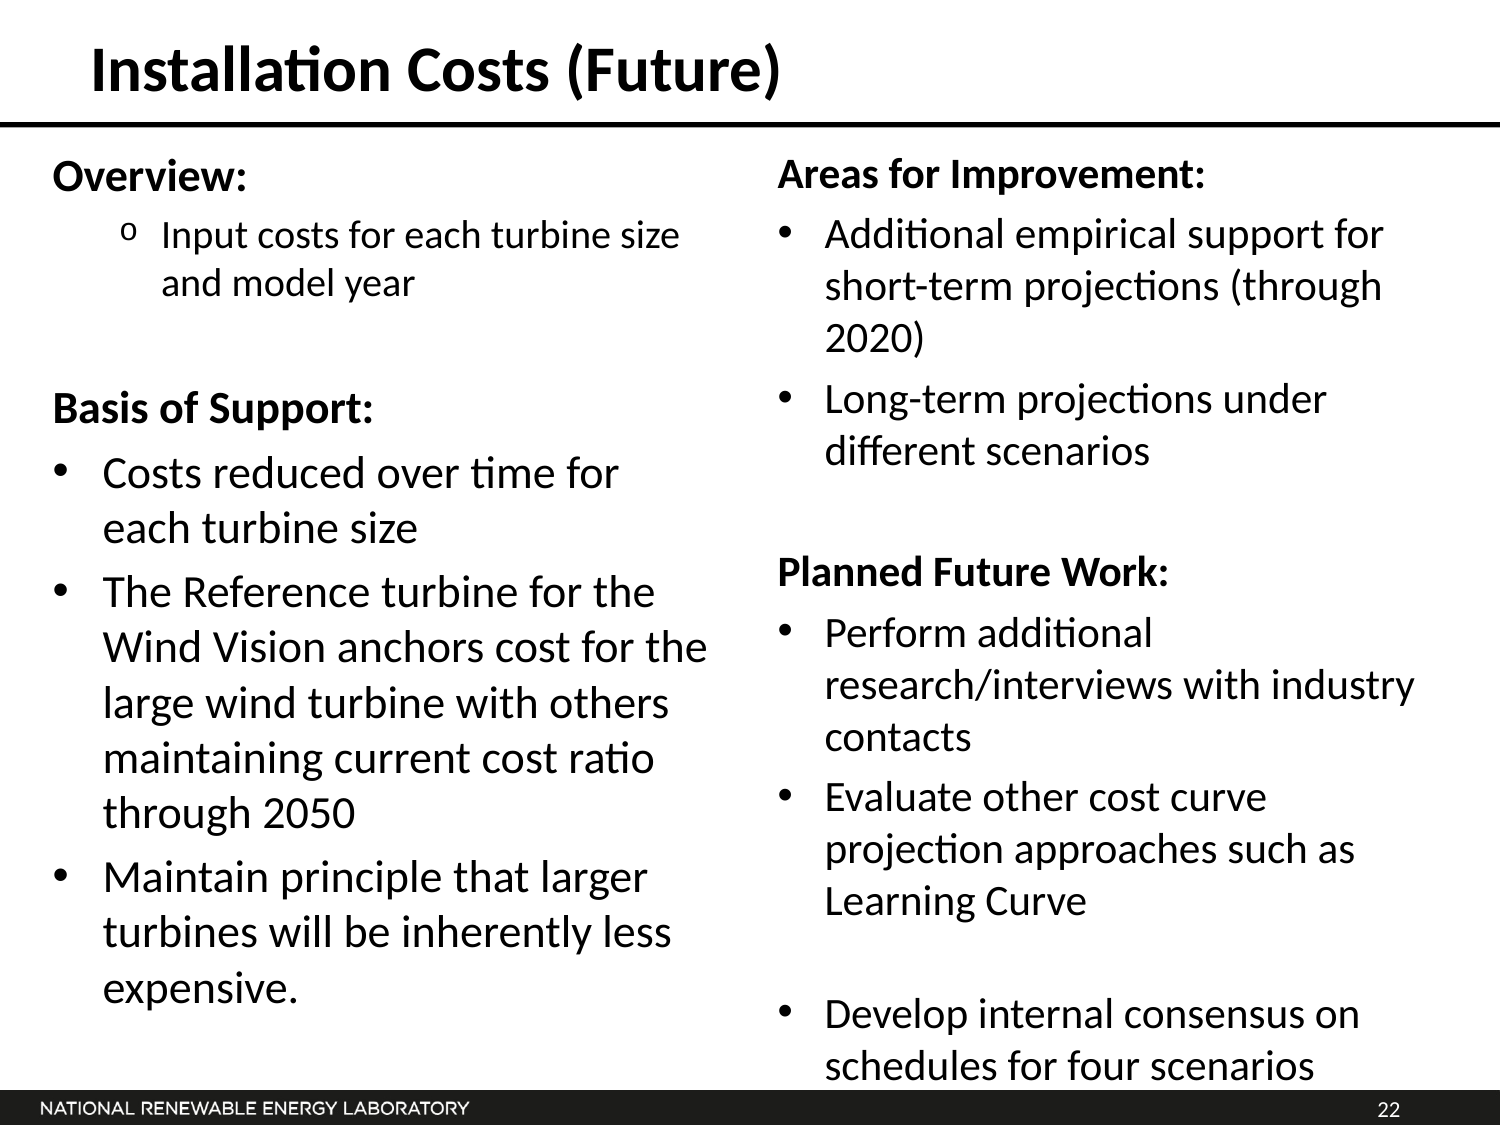

# Installation Costs (Future)
Overview:
Input costs for each turbine size and model year

Basis of Support:
Costs reduced over time for each turbine size
The Reference turbine for the Wind Vision anchors cost for the large wind turbine with others maintaining current cost ratio through 2050
Maintain principle that larger turbines will be inherently less expensive.

Areas for Improvement:
Additional empirical support for short-term projections (through 2020)
Long-term projections under different scenarios

Planned Future Work:
Perform additional research/interviews with industry contacts
Evaluate other cost curve projection approaches such as Learning Curve
Develop internal consensus on schedules for four scenarios